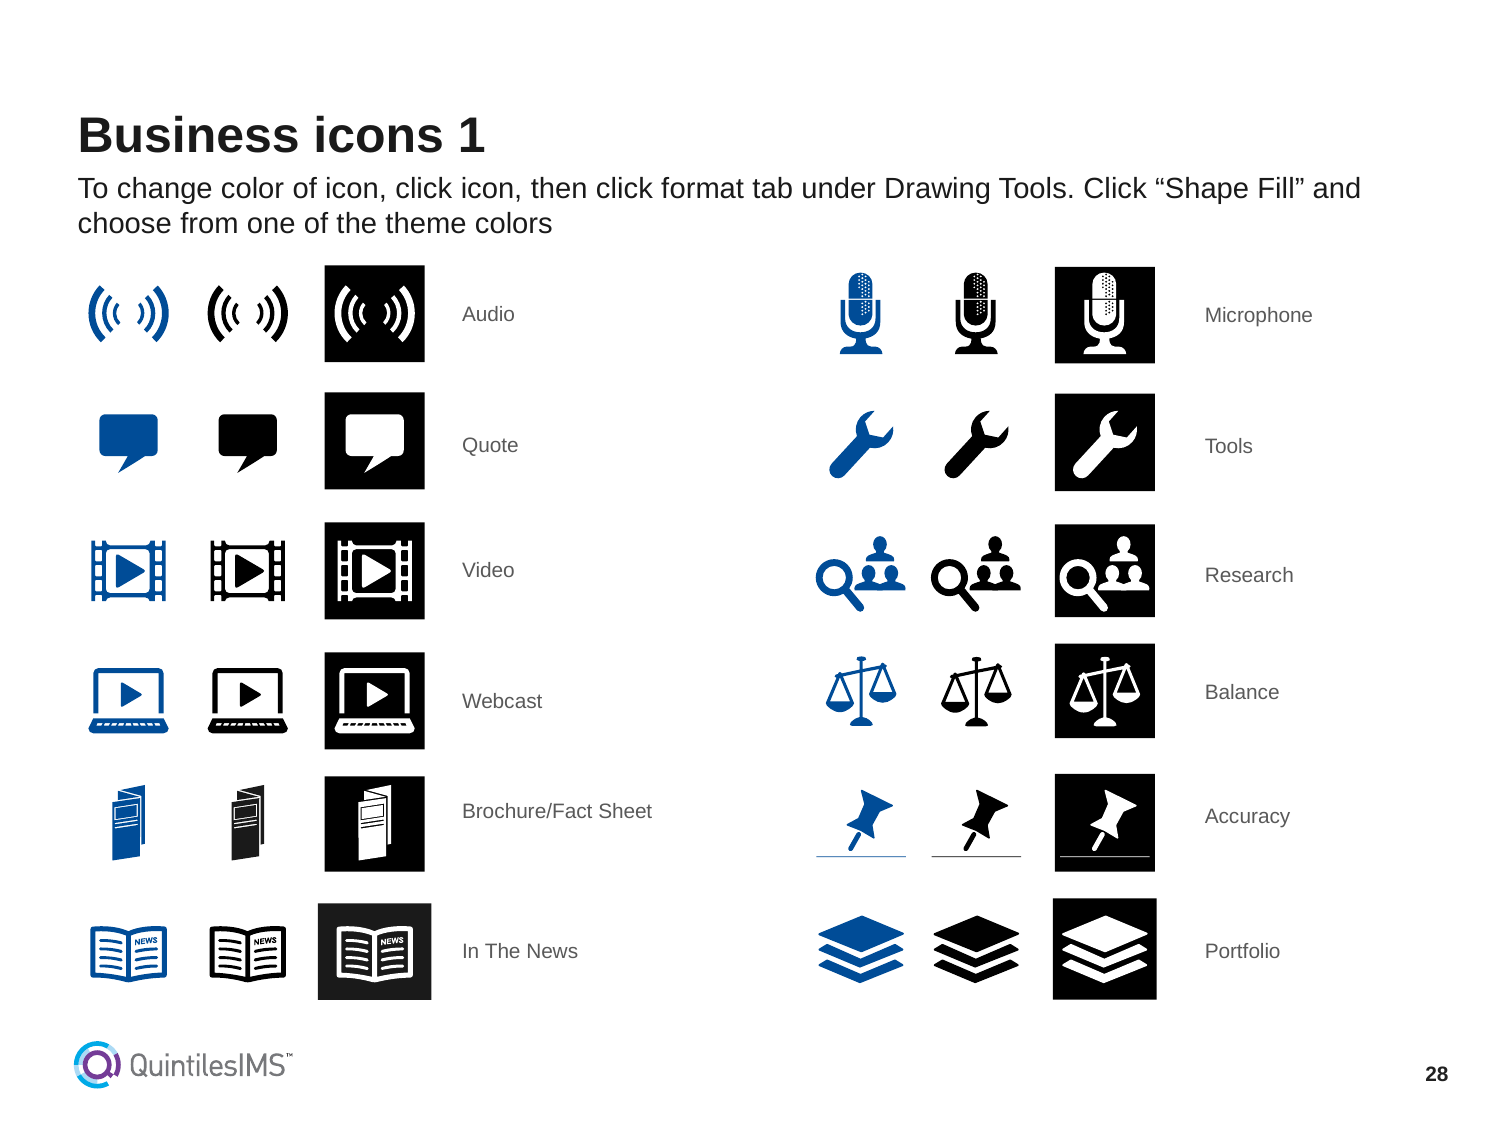

# Business icons 1
To change color of icon, click icon, then click format tab under Drawing Tools. Click “Shape Fill” and choose from one of the theme colors

Audio
Microphone

Quote
Tools

Video
Research

Balance
Webcast

Brochure/Fact Sheet
Accuracy

In The News
Portfolio